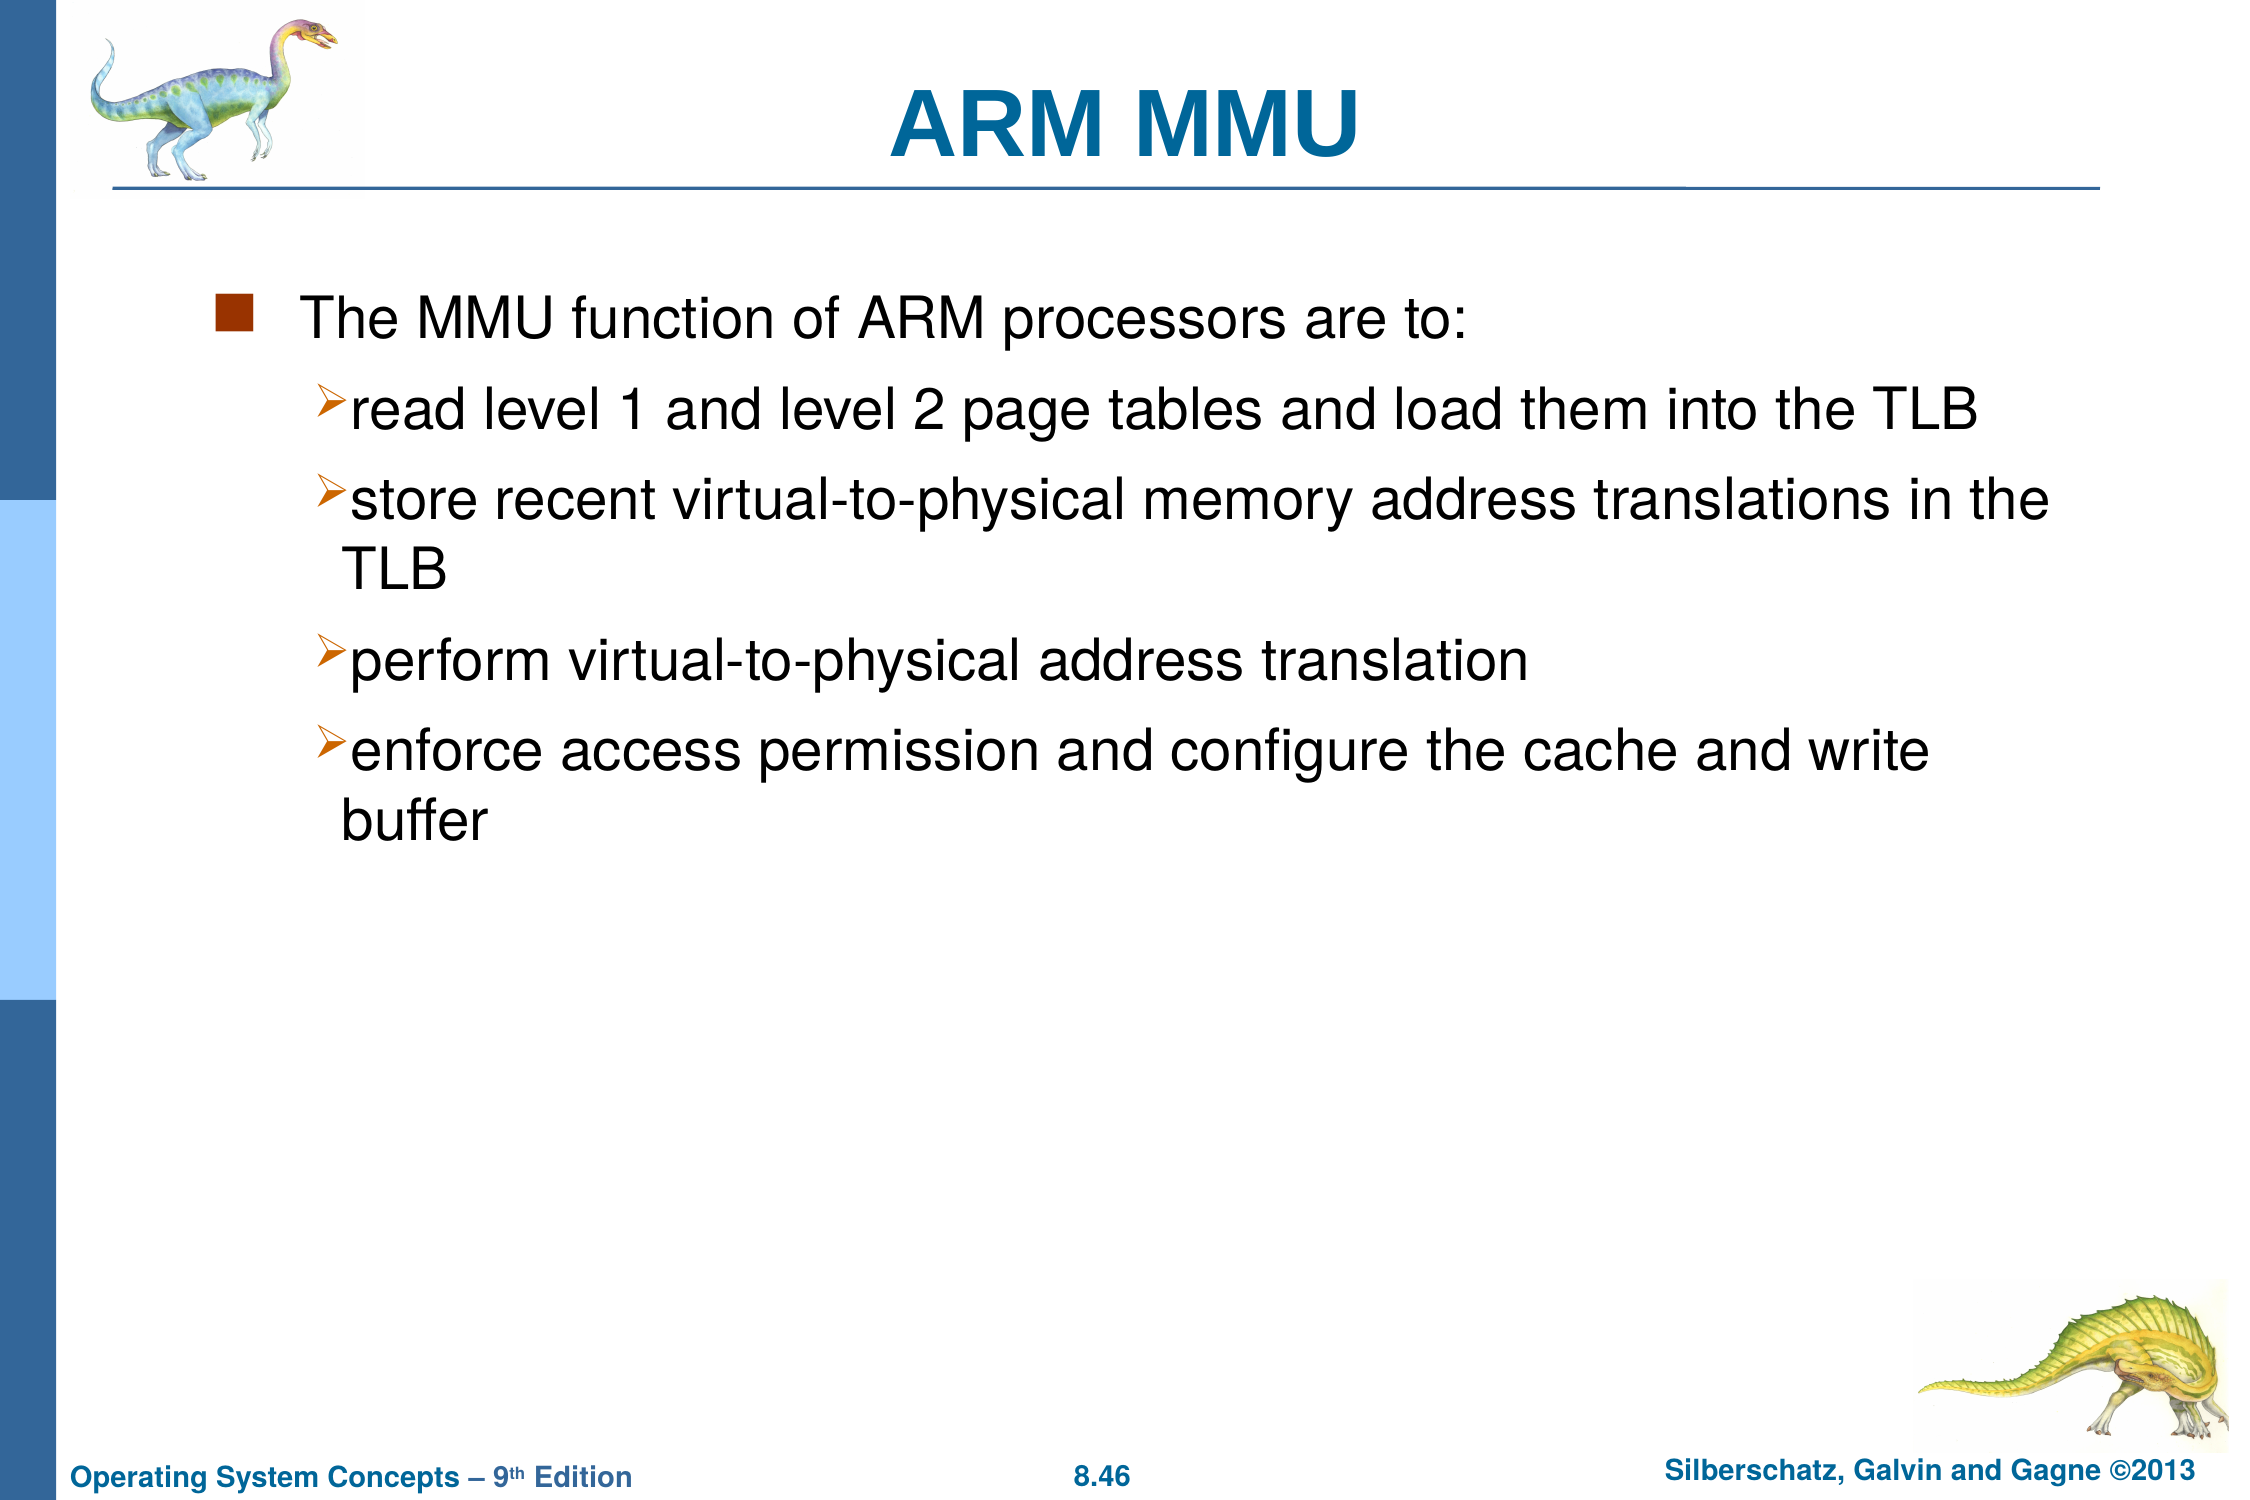

# ARM MMU
The MMU function of ARM processors are to:
read level 1 and level 2 page tables and load them into the TLB
store recent virtual-to-physical memory address translations in the TLB
perform virtual-to-physical address translation
enforce access permission and configure the cache and write buffer